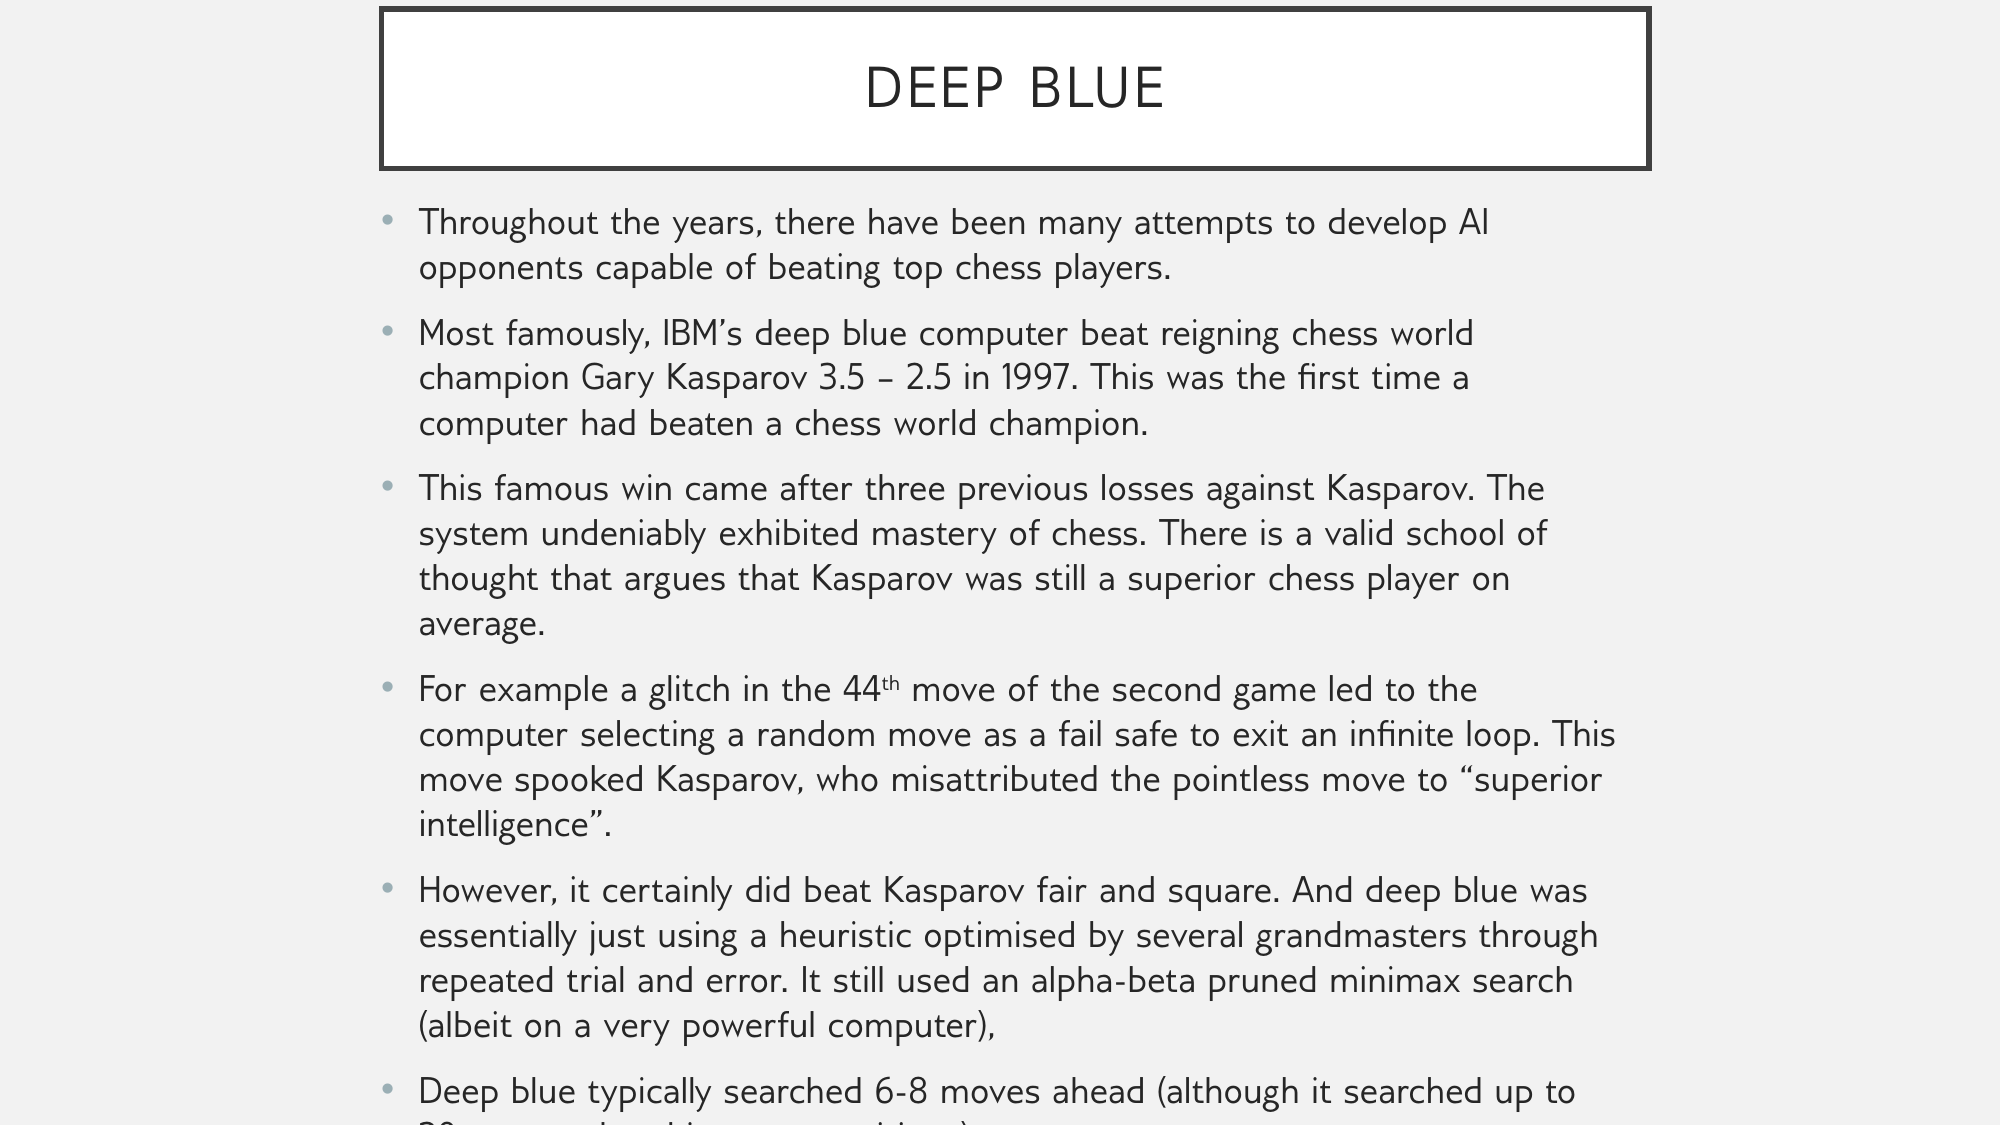

# Deep Blue
Throughout the years, there have been many attempts to develop AI opponents capable of beating top chess players.
Most famously, IBM’s deep blue computer beat reigning chess world champion Gary Kasparov 3.5 – 2.5 in 1997. This was the first time a computer had beaten a chess world champion.
This famous win came after three previous losses against Kasparov. The system undeniably exhibited mastery of chess. There is a valid school of thought that argues that Kasparov was still a superior chess player on average.
For example a glitch in the 44th move of the second game led to the computer selecting a random move as a fail safe to exit an infinite loop. This move spooked Kasparov, who misattributed the pointless move to “superior intelligence”.
However, it certainly did beat Kasparov fair and square. And deep blue was essentially just using a heuristic optimised by several grandmasters through repeated trial and error. It still used an alpha-beta pruned minimax search (albeit on a very powerful computer),
Deep blue typically searched 6-8 moves ahead (although it searched up to 20 moves ahead in some positions).